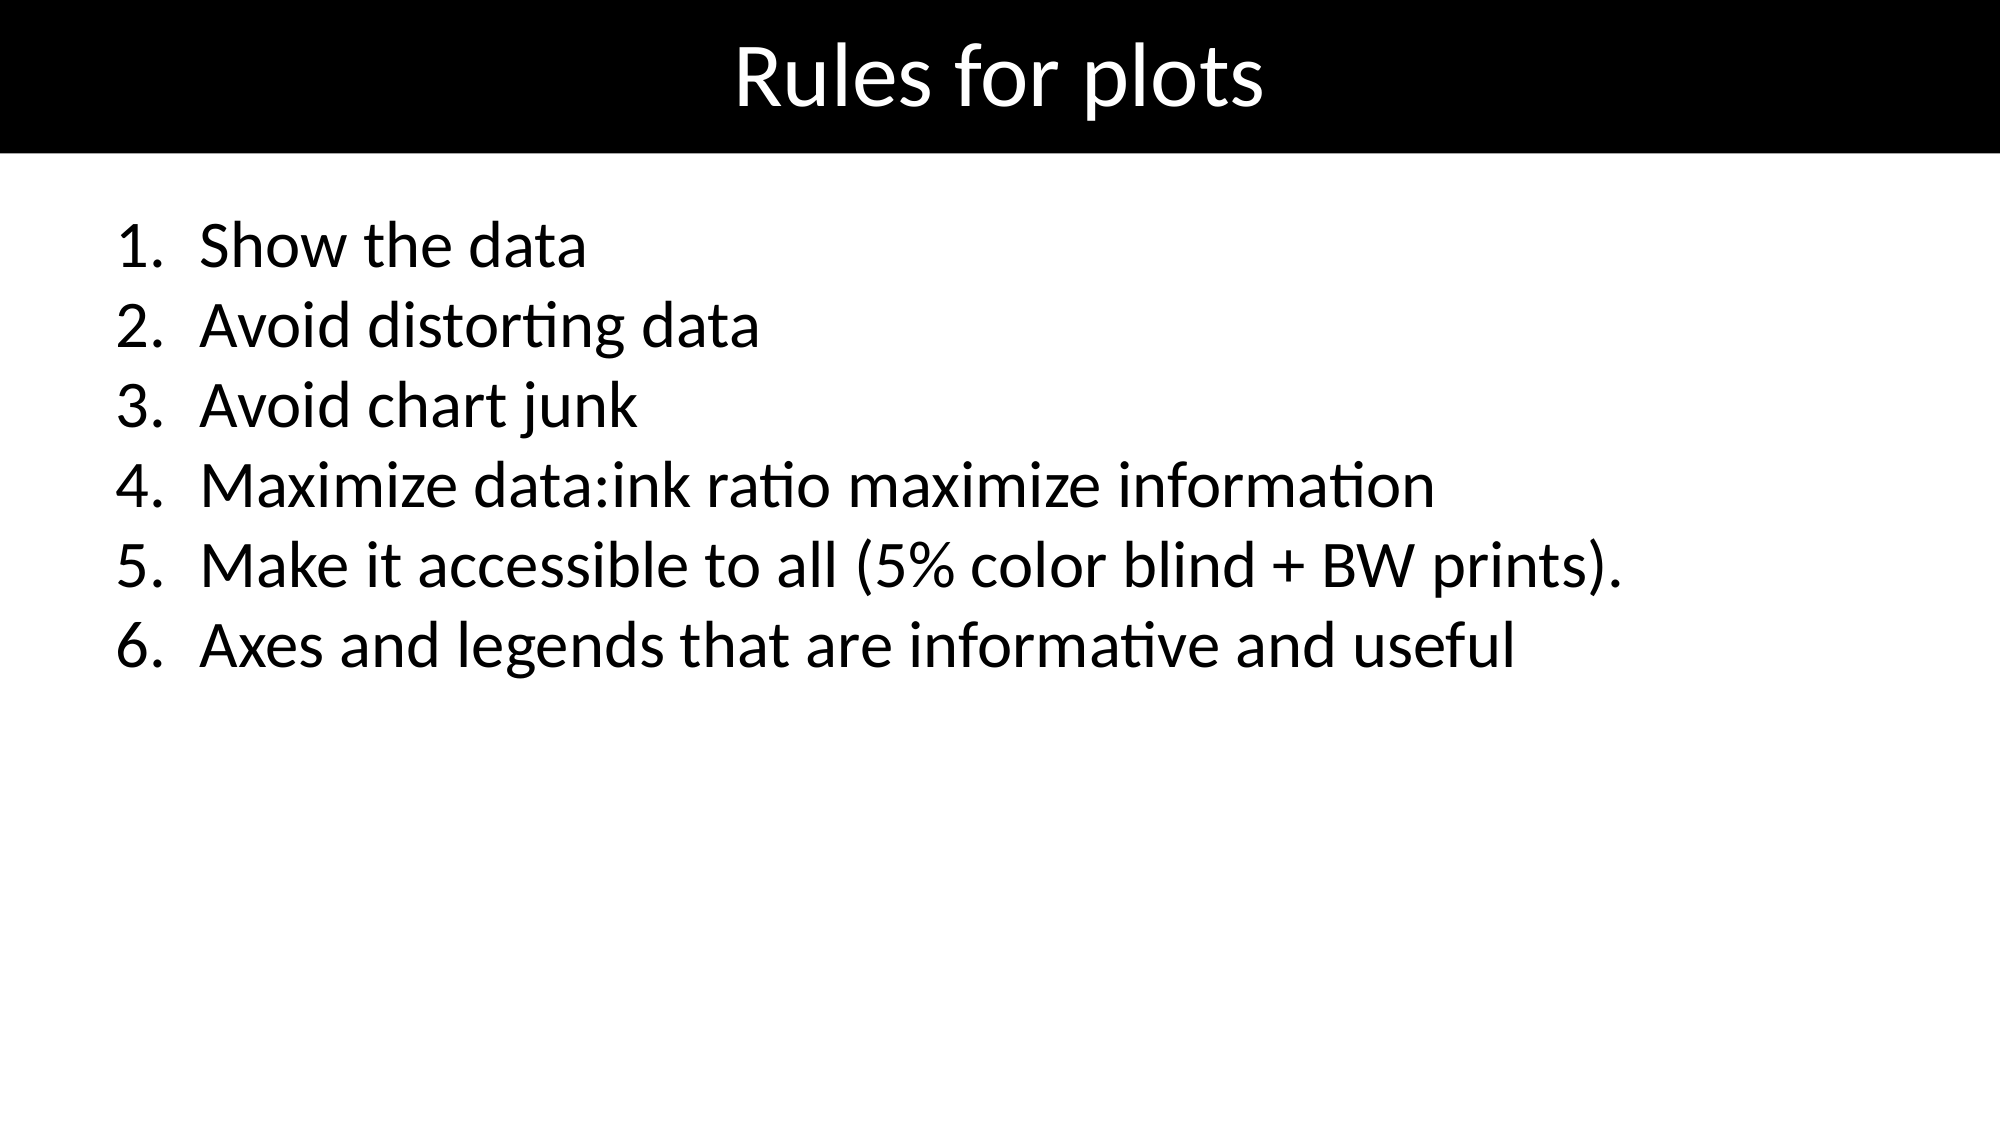

# Rules for plots
Show the data
Avoid distorting data
Avoid chart junk
Maximize data:ink ratio maximize information
Make it accessible to all (5% color blind + BW prints).
Axes and legends that are informative and useful